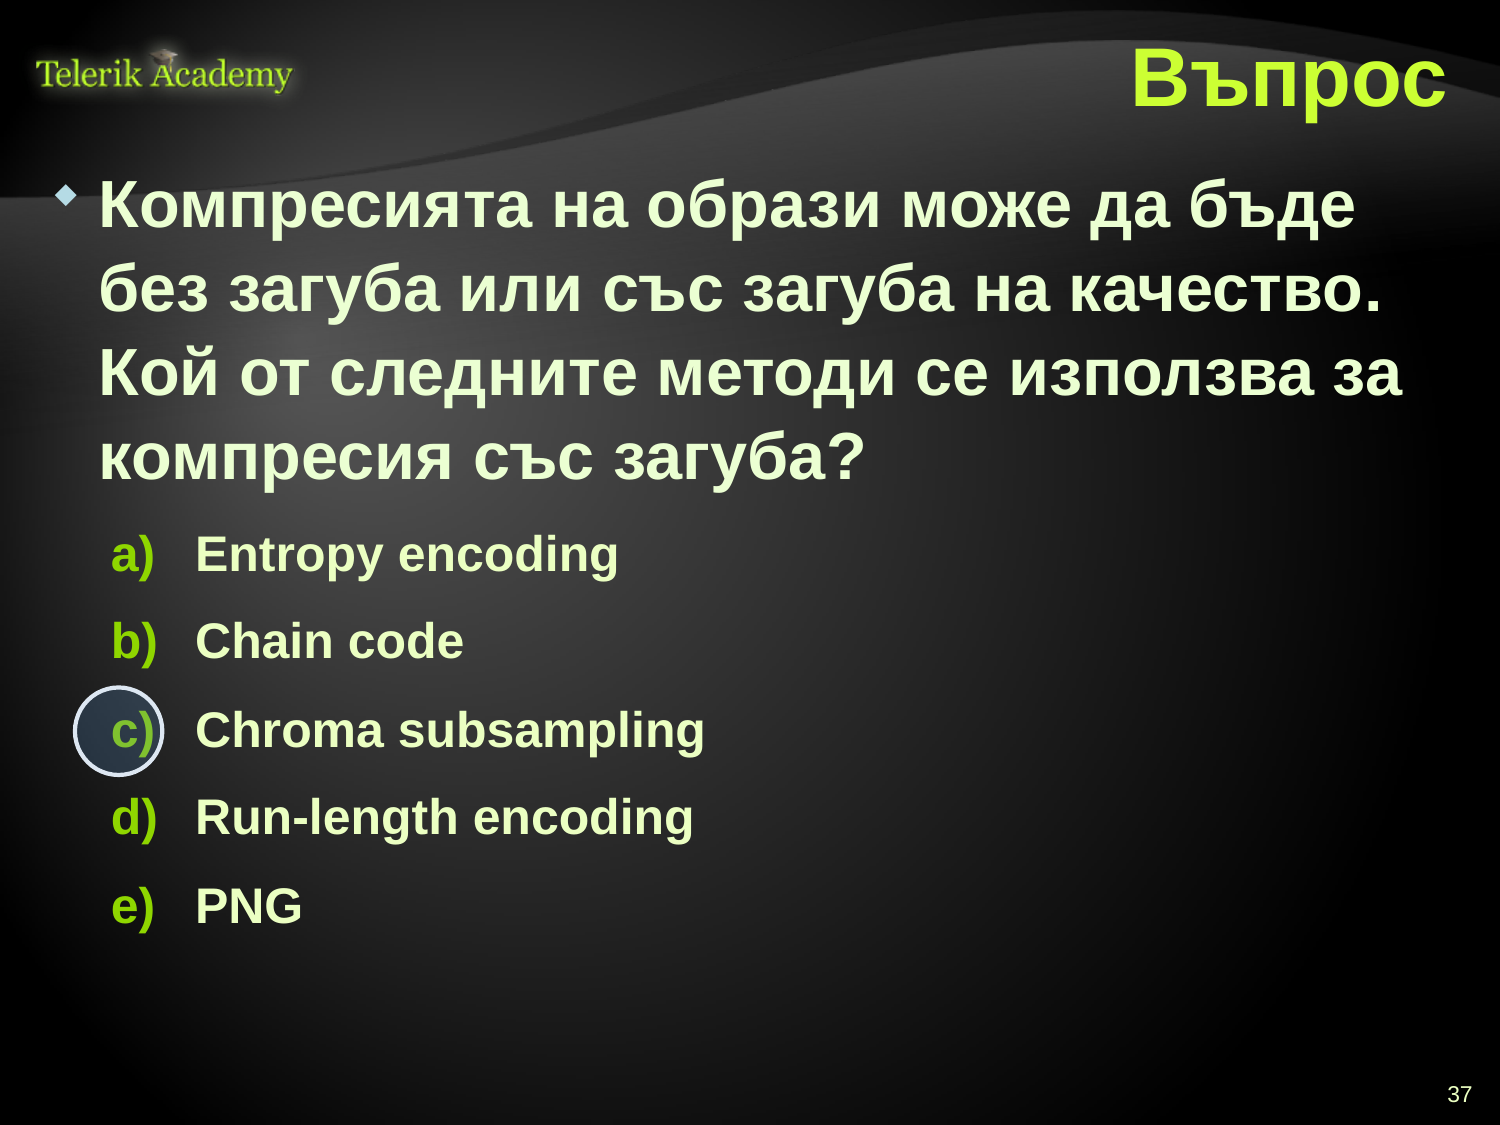

# Въпрос
Компресията на образи може да бъде без загуба или със загуба на качество. Кой от следните методи се използва за компресия със загуба?
Entropy encoding
Chain code
Chroma subsampling
Run-length encoding
PNG

37